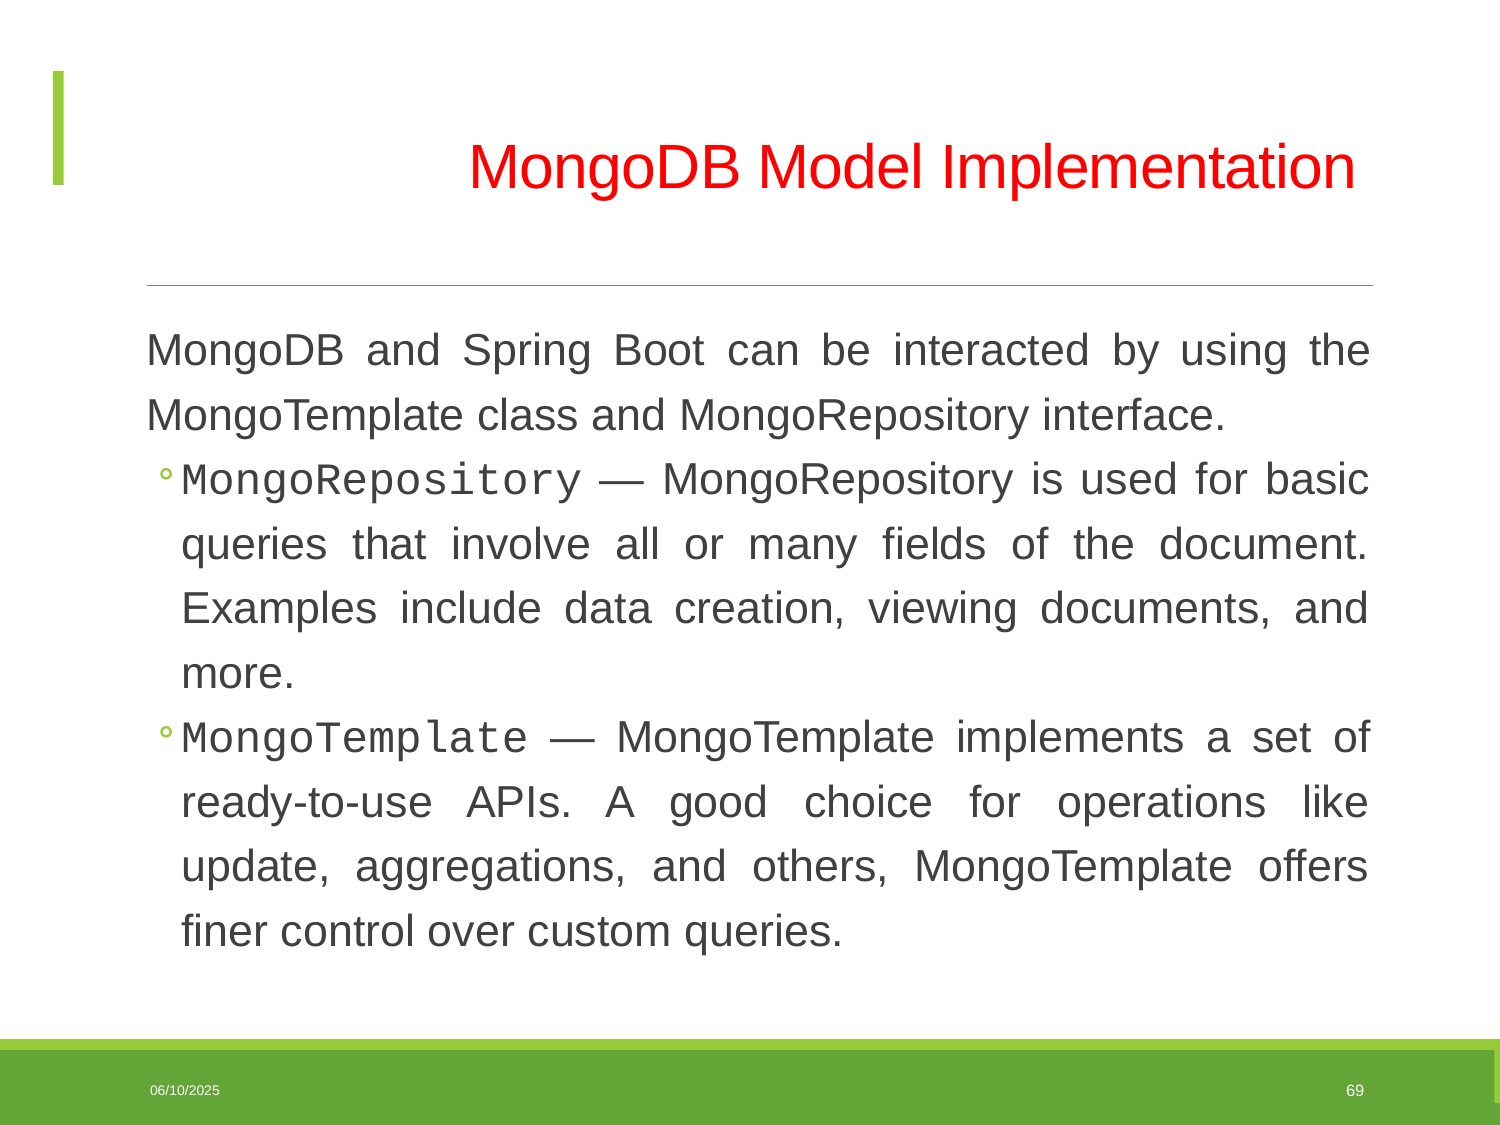

# MongoDB Model Implementation
MongoDB and Spring Boot can be interacted by using the MongoTemplate class and MongoRepository interface.
MongoRepository — MongoRepository is used for basic queries that involve all or many fields of the document. Examples include data creation, viewing documents, and more.
MongoTemplate — MongoTemplate implements a set of ready-to-use APIs. A good choice for operations like update, aggregations, and others, MongoTemplate offers finer control over custom queries.
06/10/2025
69